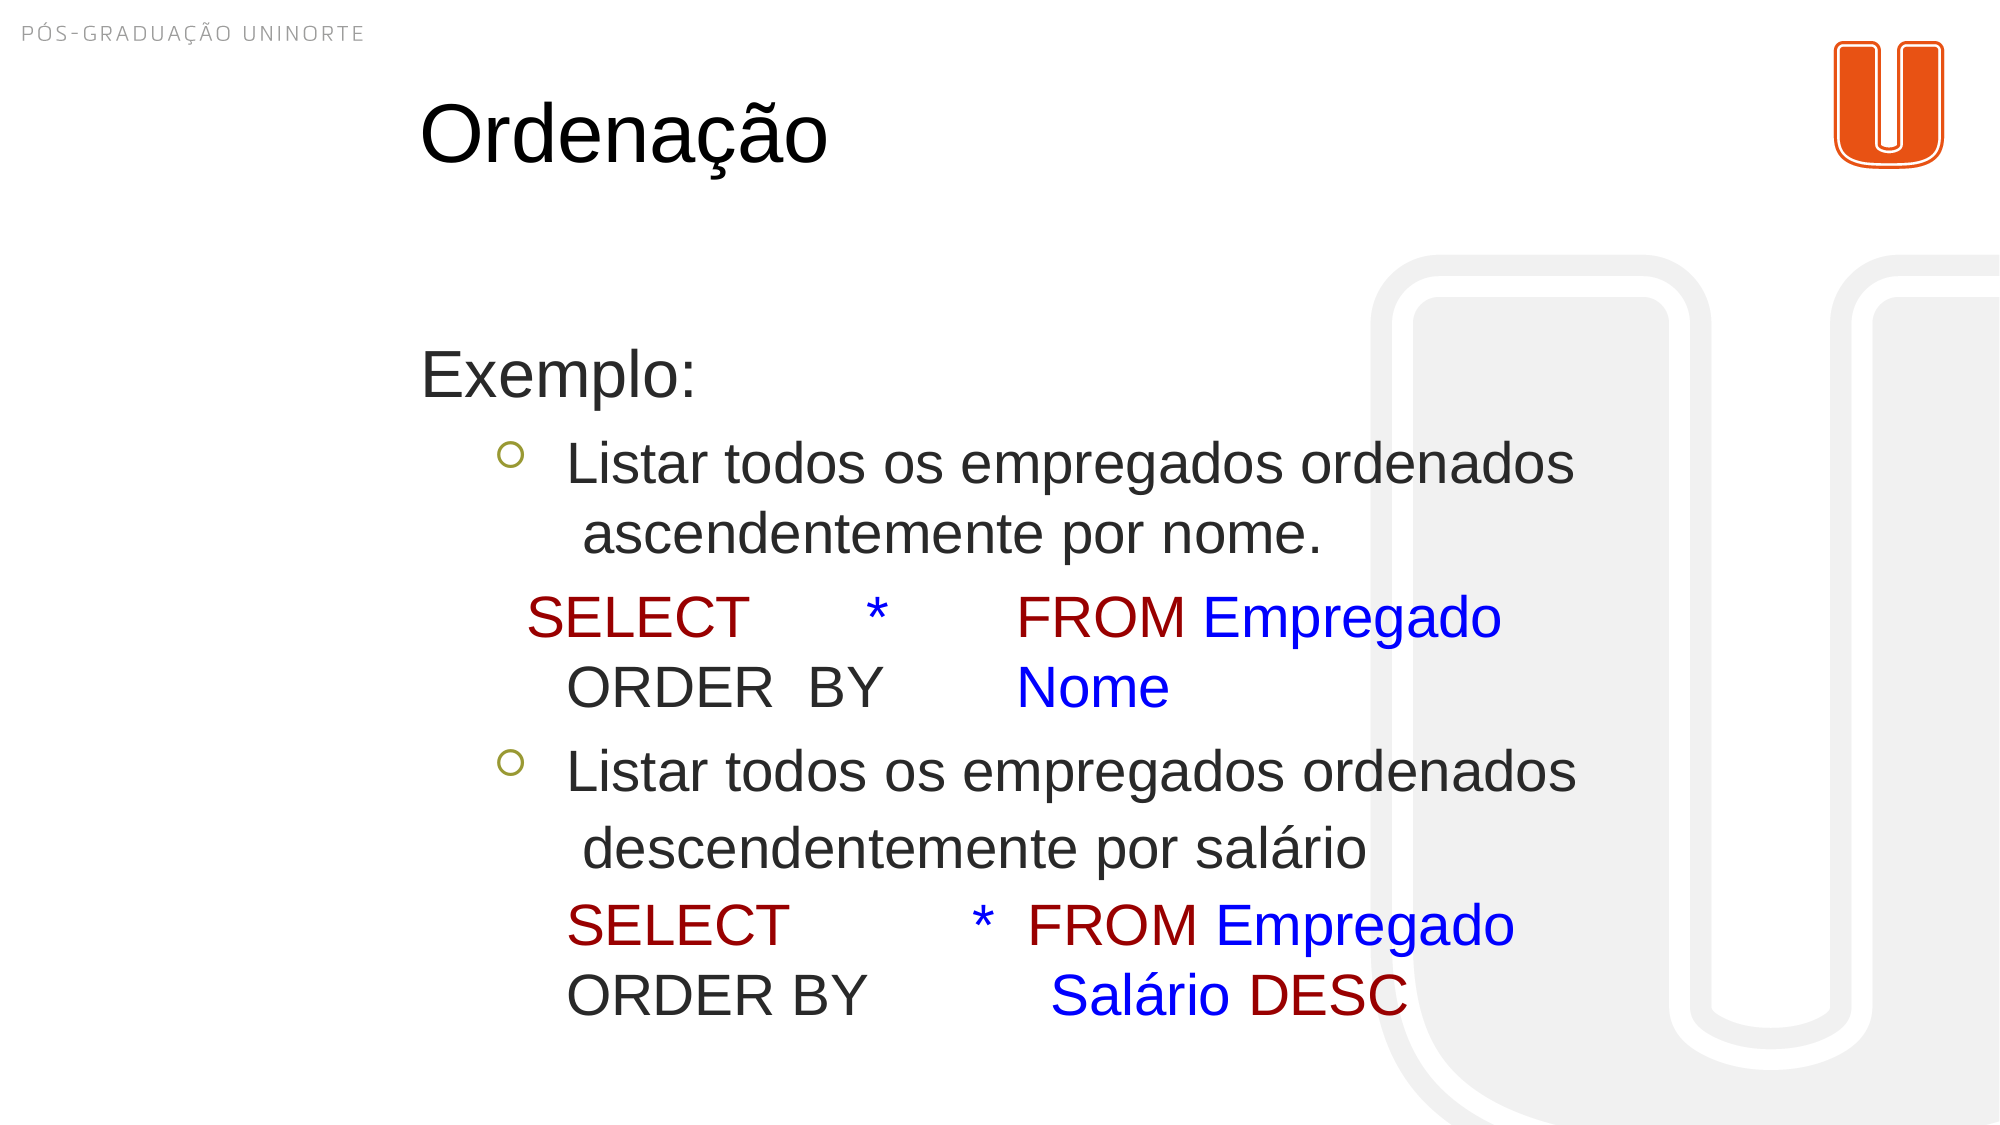

# Ordenação
Exemplo:
Listar todos os empregados ordenados  ascendentemente por nome.
SELECT	*	FROM Empregado ORDER  BY	Nome
Listar todos os empregados ordenados  descendentemente por salário  SELECT	*	FROM Empregado
ORDER BY	Salário DESC